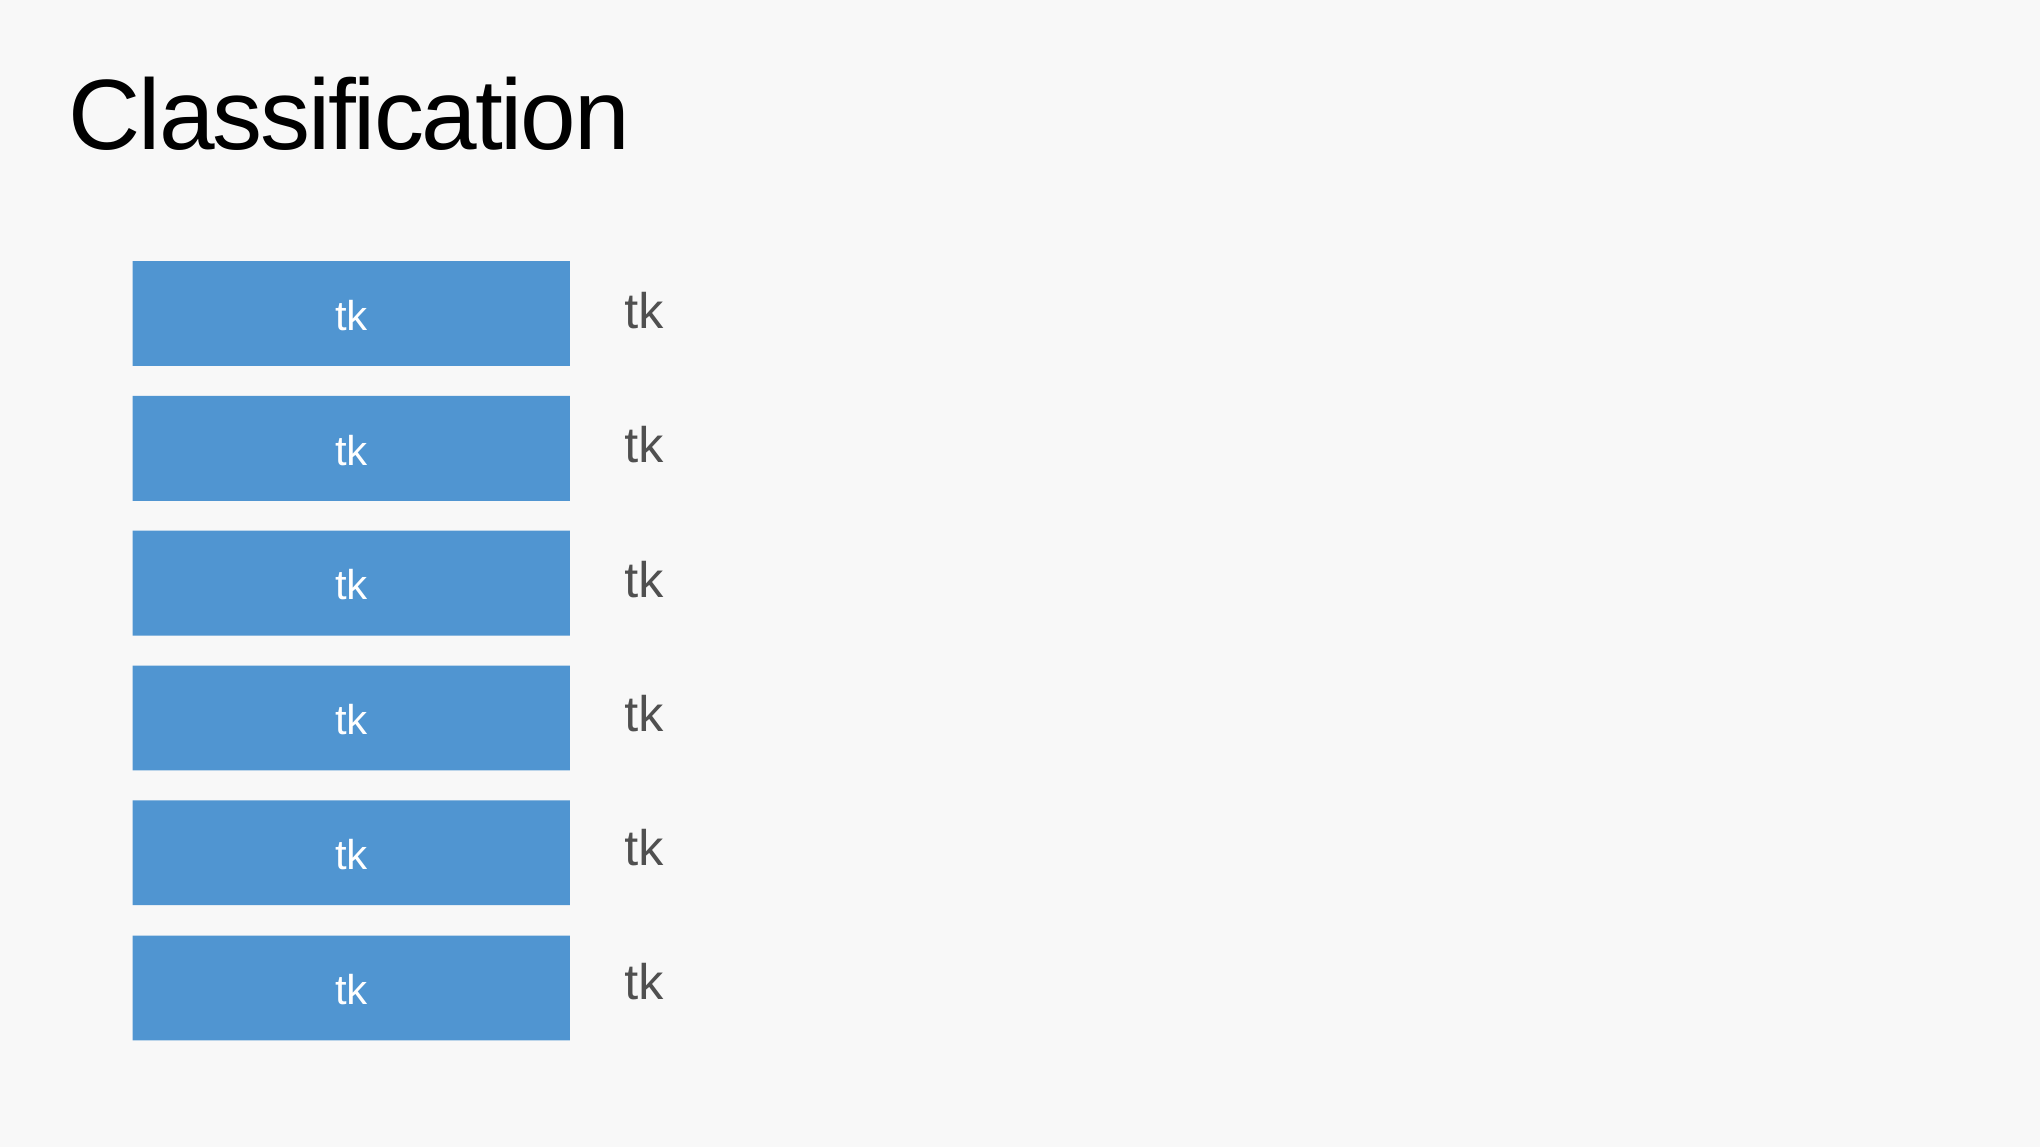

# Classification
tk
tk
tk
tk
tk
tk
tk
tk
tk
tk
tk
tk